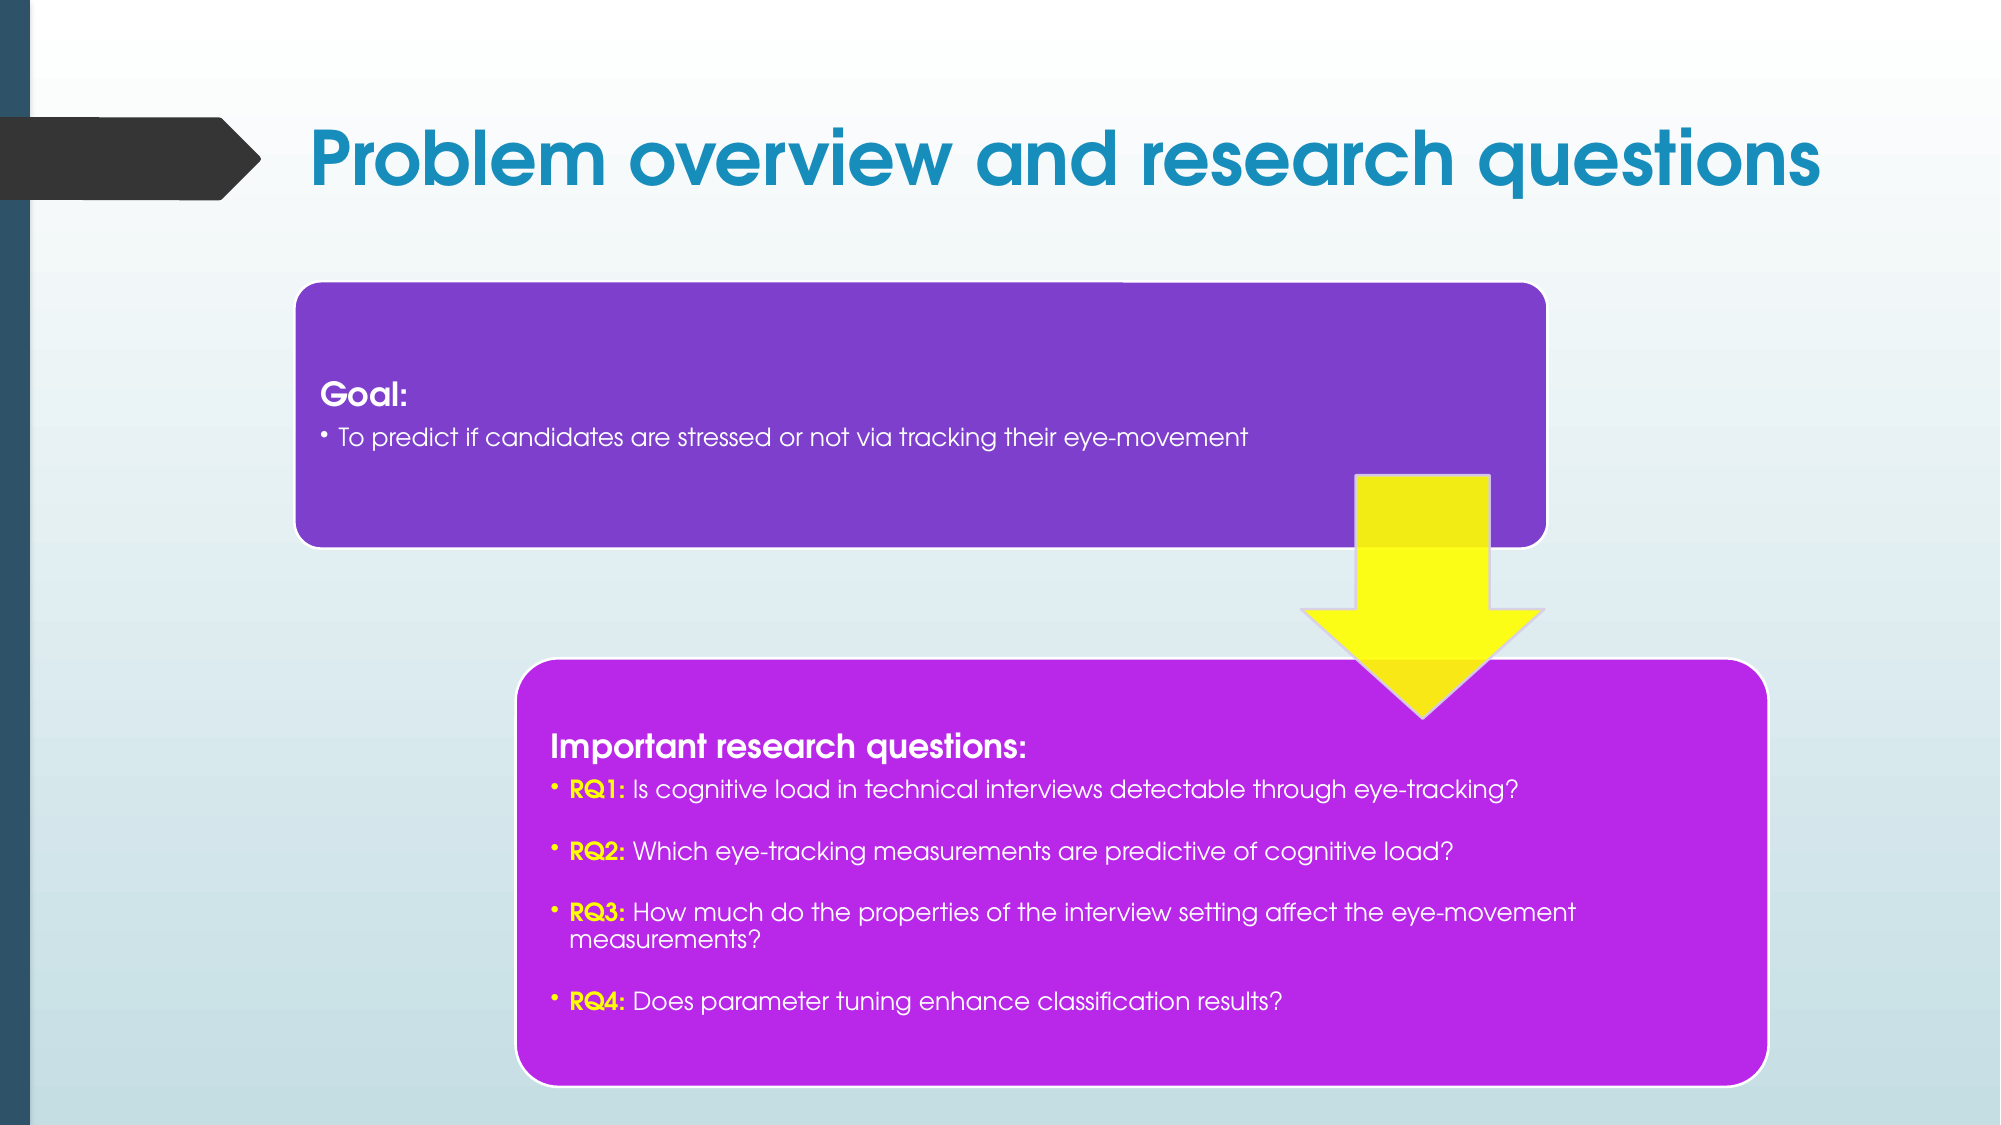

# Problem overview and research questions

Goal:
To predict if candidates are stressed or not via tracking their eye-movement
Important research questions:
RQ1: Is cognitive load in technical interviews detectable through eye-tracking?

RQ2: Which eye-tracking measurements are predictive of cognitive load?

RQ3: How much do the properties of the interview setting affect the eye-movement measurements?

RQ4: Does parameter tuning enhance classification results?